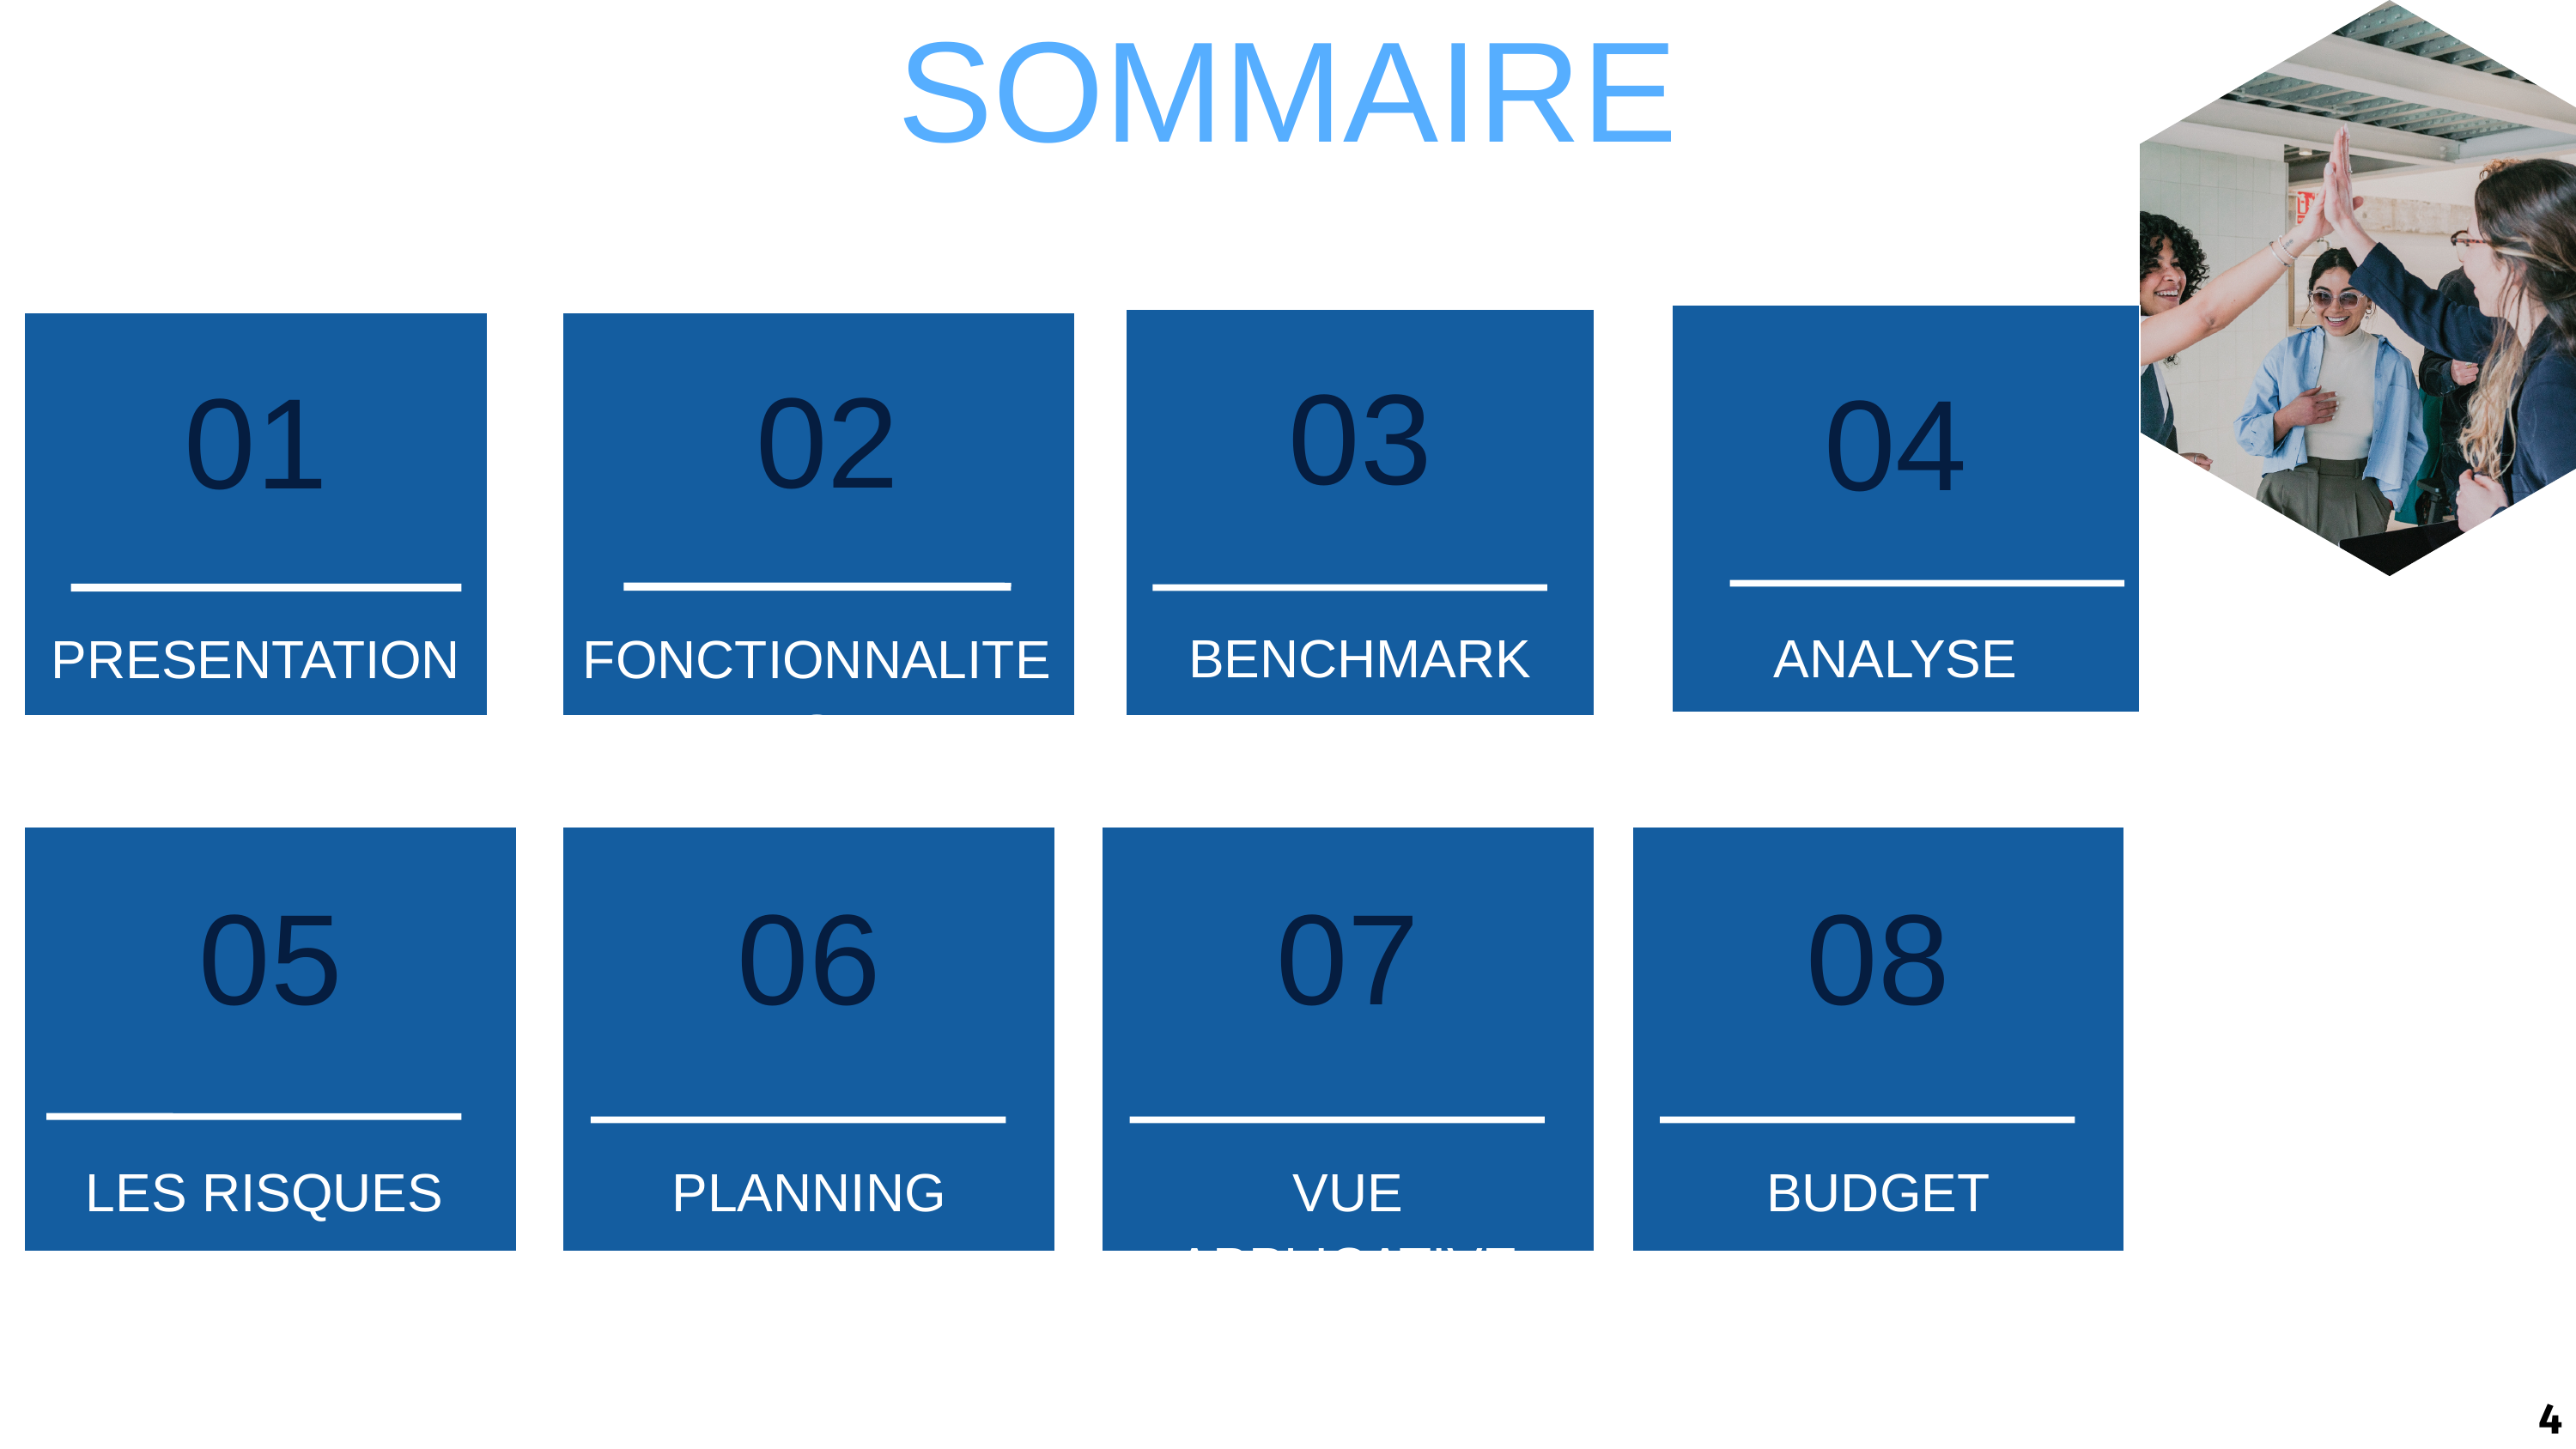

SOMMAIRE

03
02
01
04

BENCHMARK
ANALYSE SWOT
PRESENTATION
FONCTIONNALITES

05
06
07
08

LES RISQUES
PLANNING
VUE APPLICATIVE
BUDGET
4